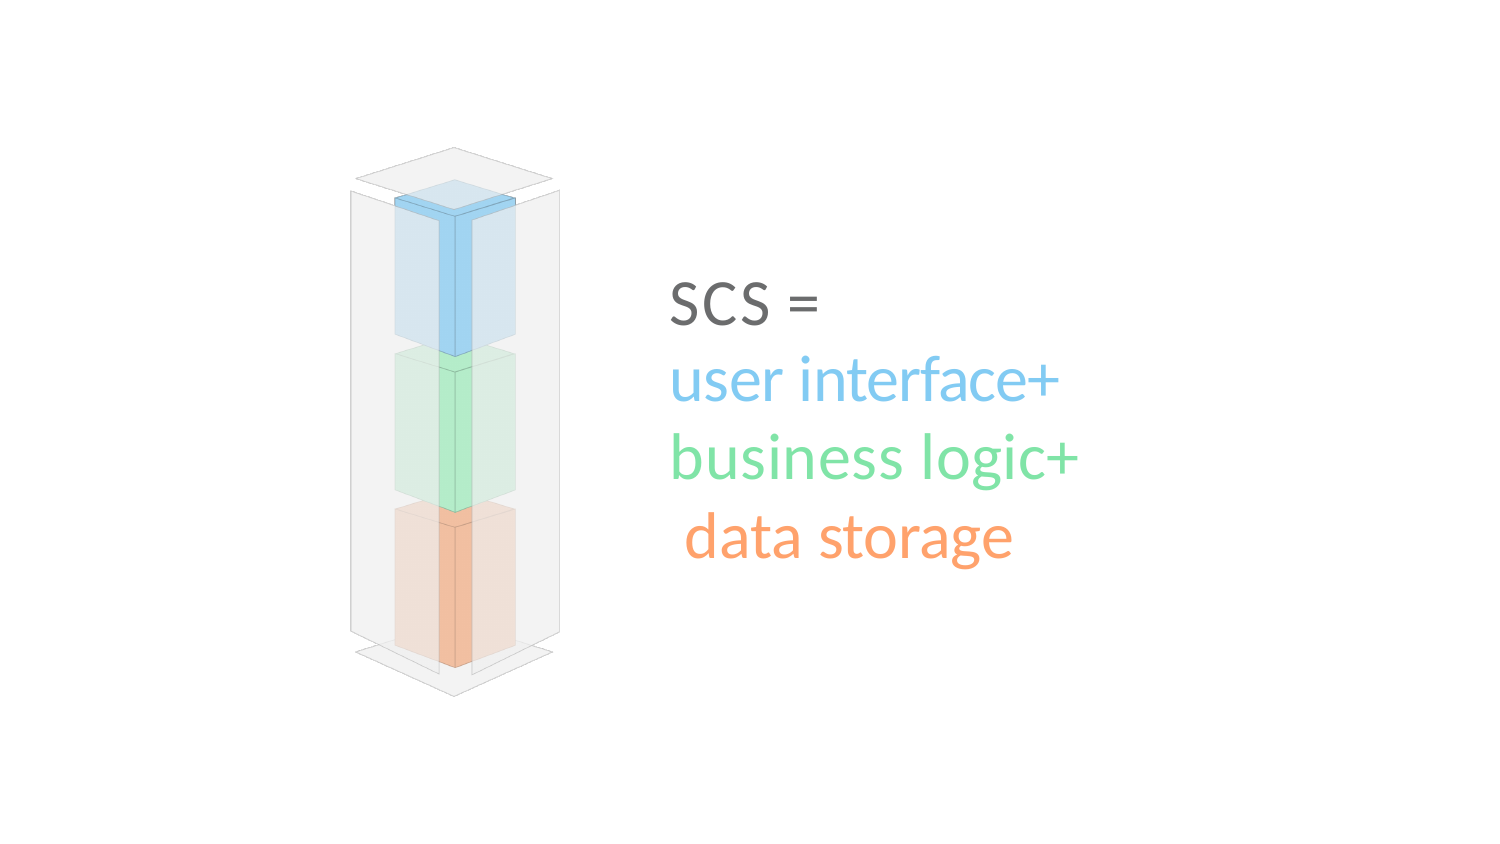

SCS =
user interface+  business logic+  data storage